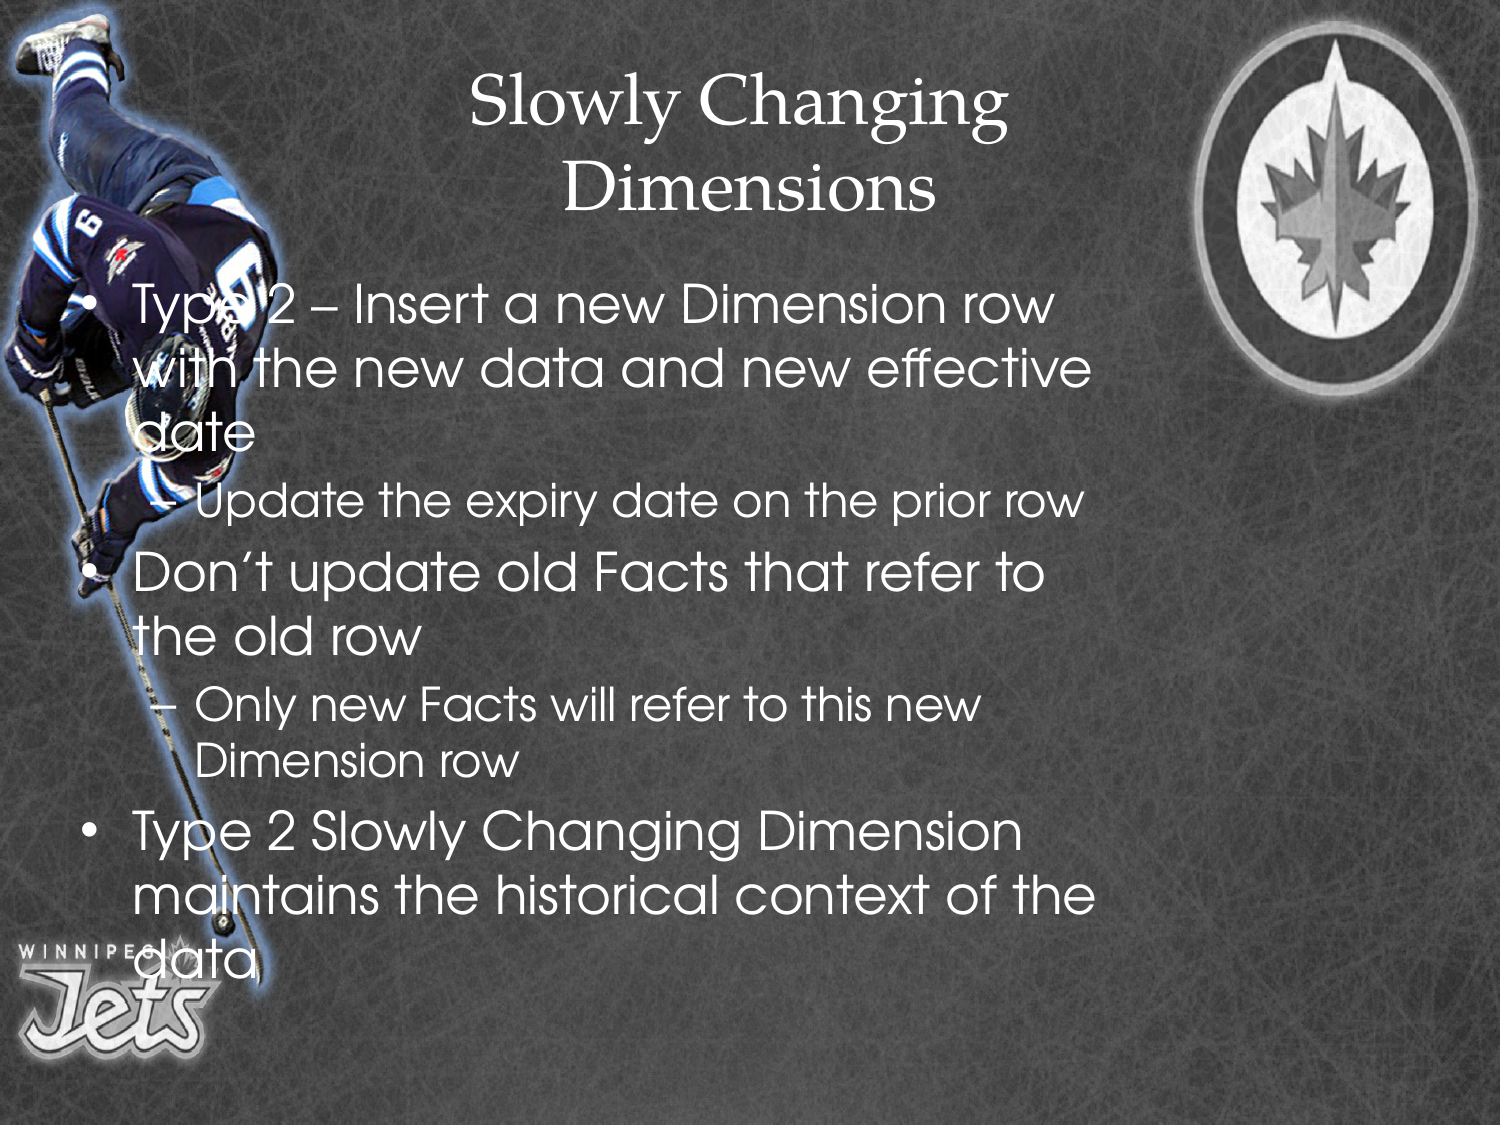

# Slowly Changing Dimensions
Type 2 – Insert a new Dimension row with the new data and new effective date
Update the expiry date on the prior row
Don’t update old Facts that refer to the old row
Only new Facts will refer to this new Dimension row
Type 2 Slowly Changing Dimension maintains the historical context of the data